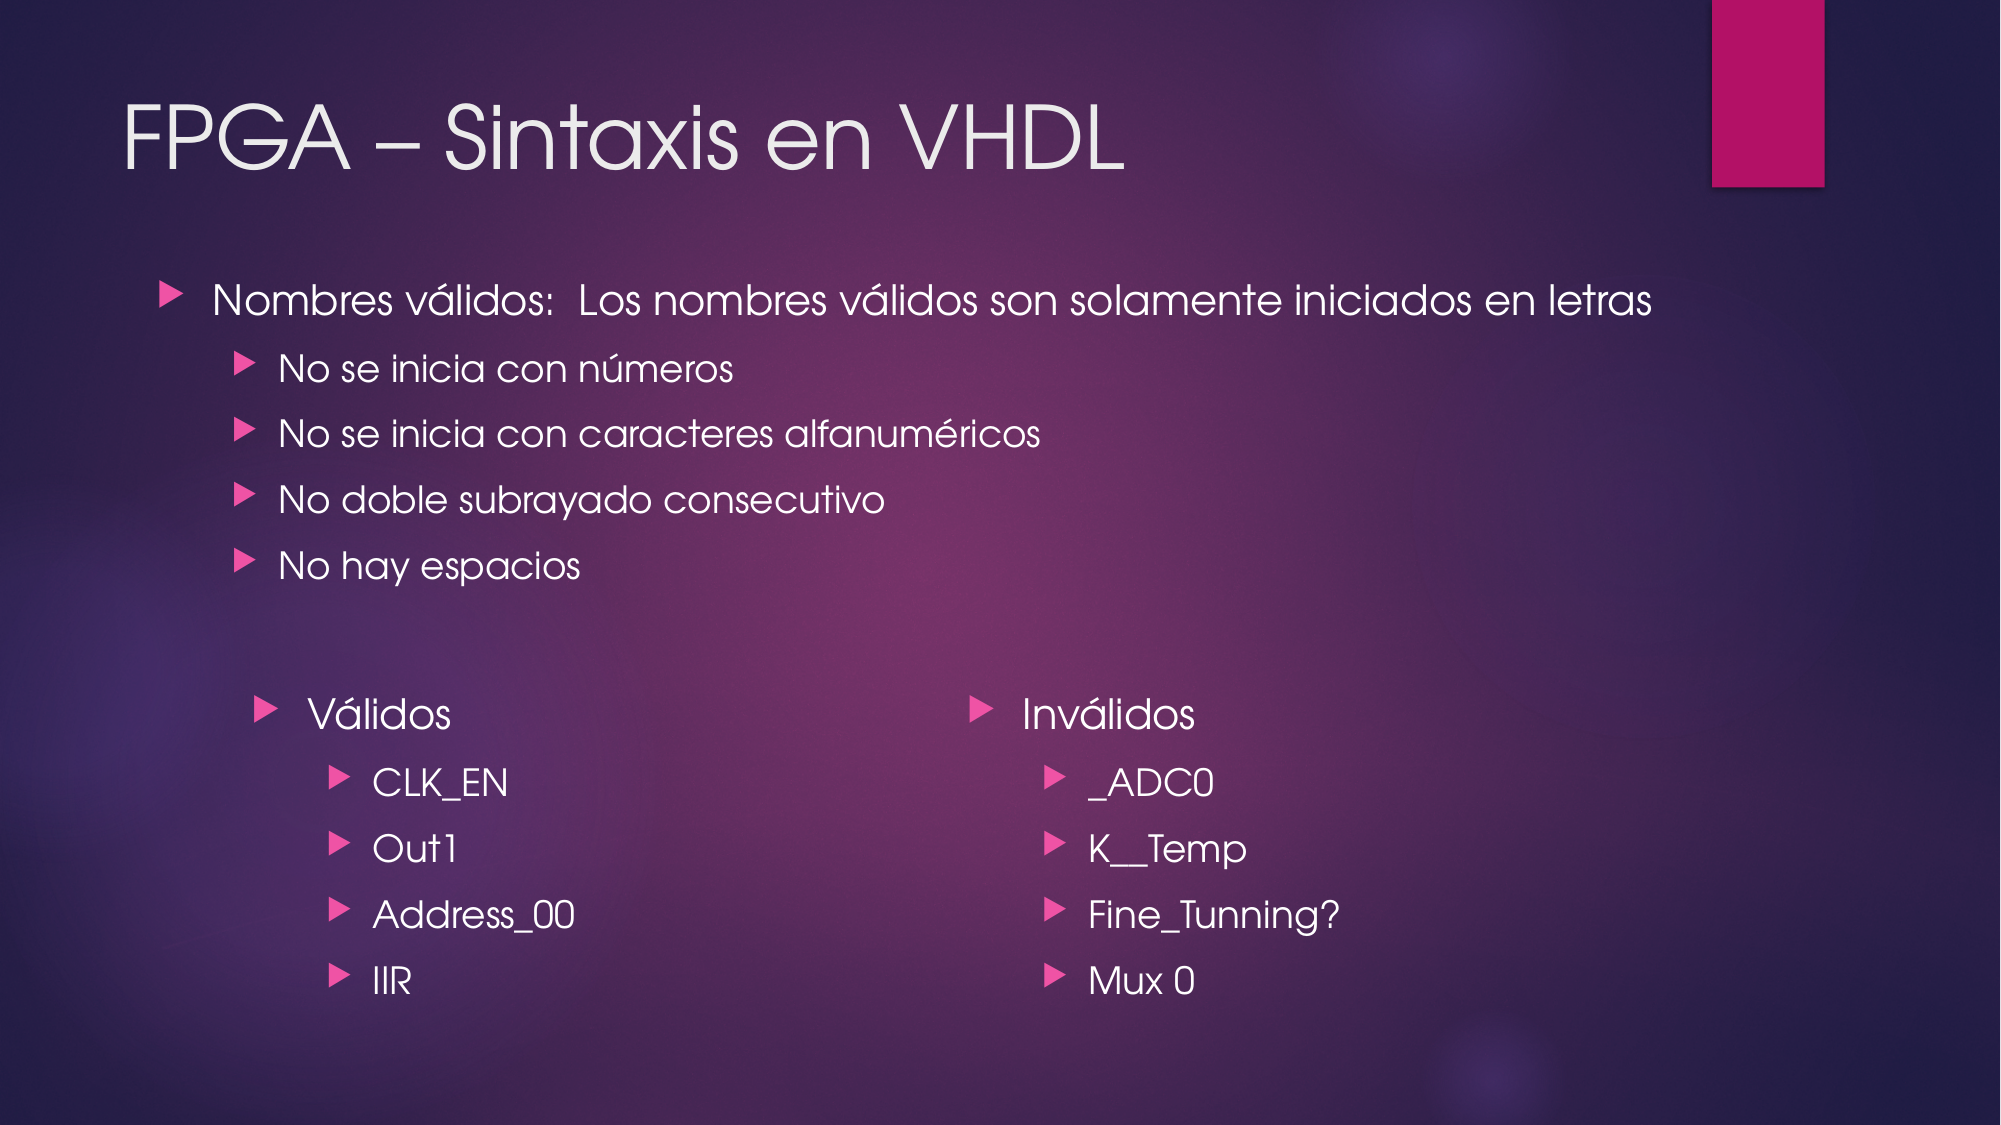

# FPGA – Sintaxis en VHDL
Nombres válidos:  Los nombres válidos son solamente iniciados en letras
No se inicia con números
No se inicia con caracteres alfanuméricos
No doble subrayado consecutivo
No hay espacios
Válidos
CLK_EN
Out1
Address_00
IIR
Inválidos
_ADC0
K__Temp
Fine_Tunning?
Mux 0